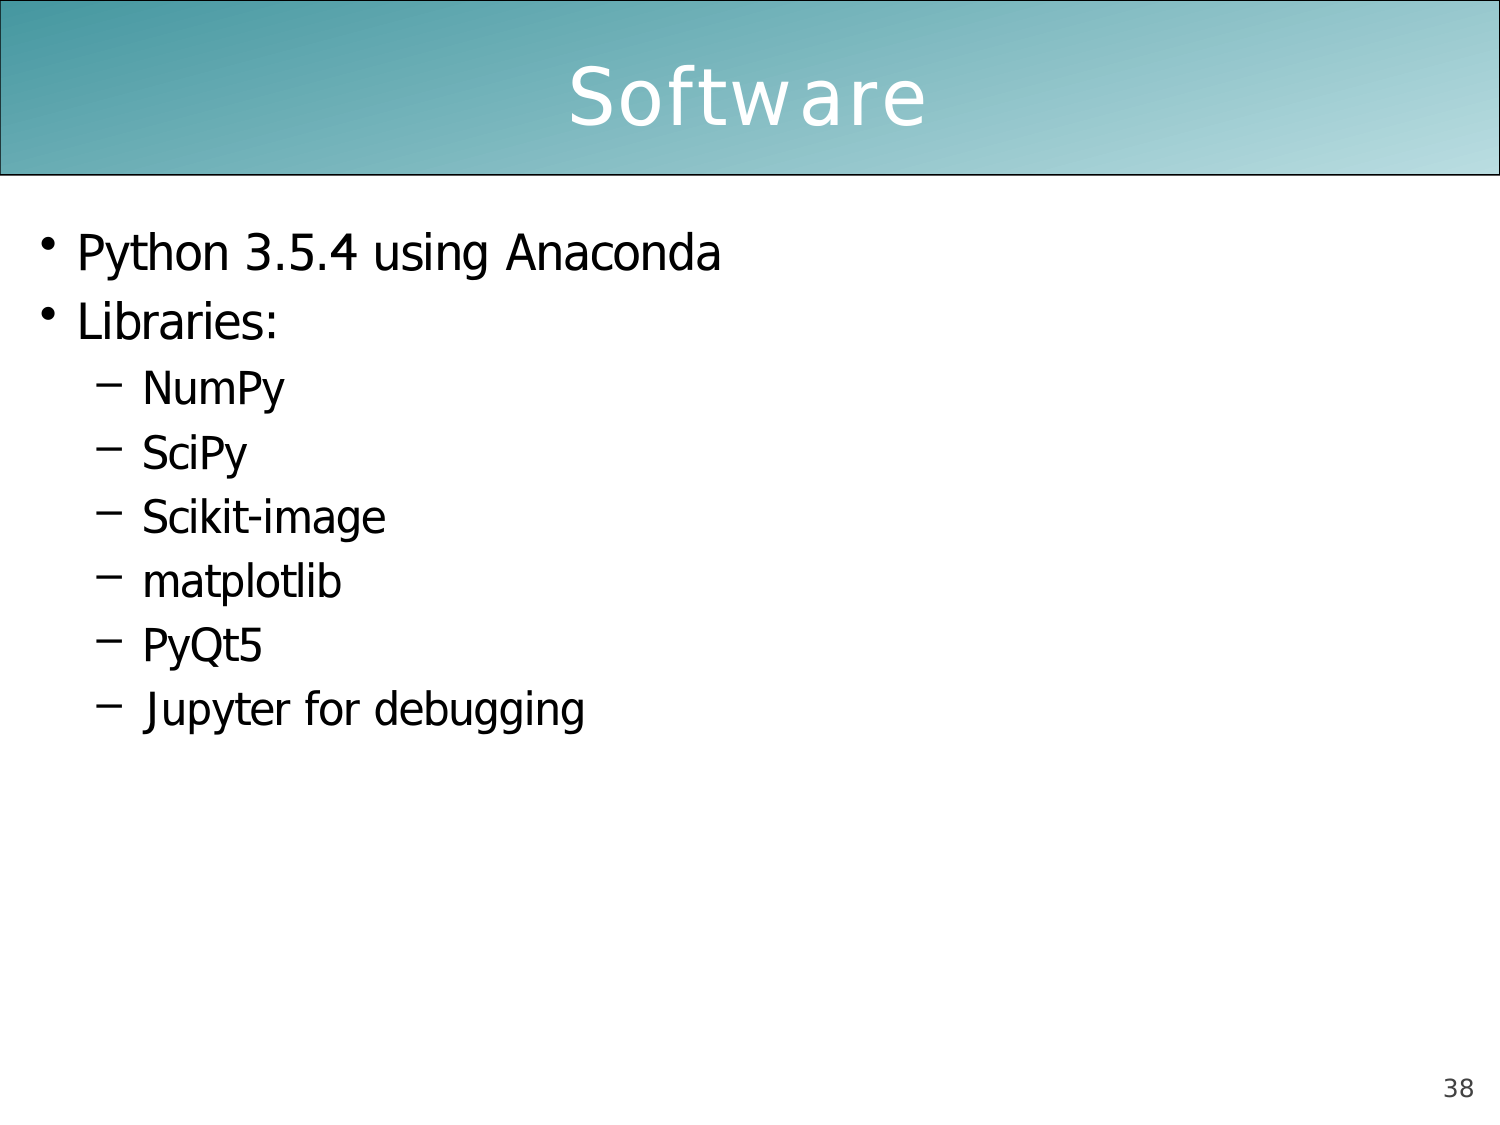

# Software
Python 3.5.4 using Anaconda
Libraries:
NumPy
SciPy
Scikit-image
matplotlib
PyQt5
Jupyter for debugging